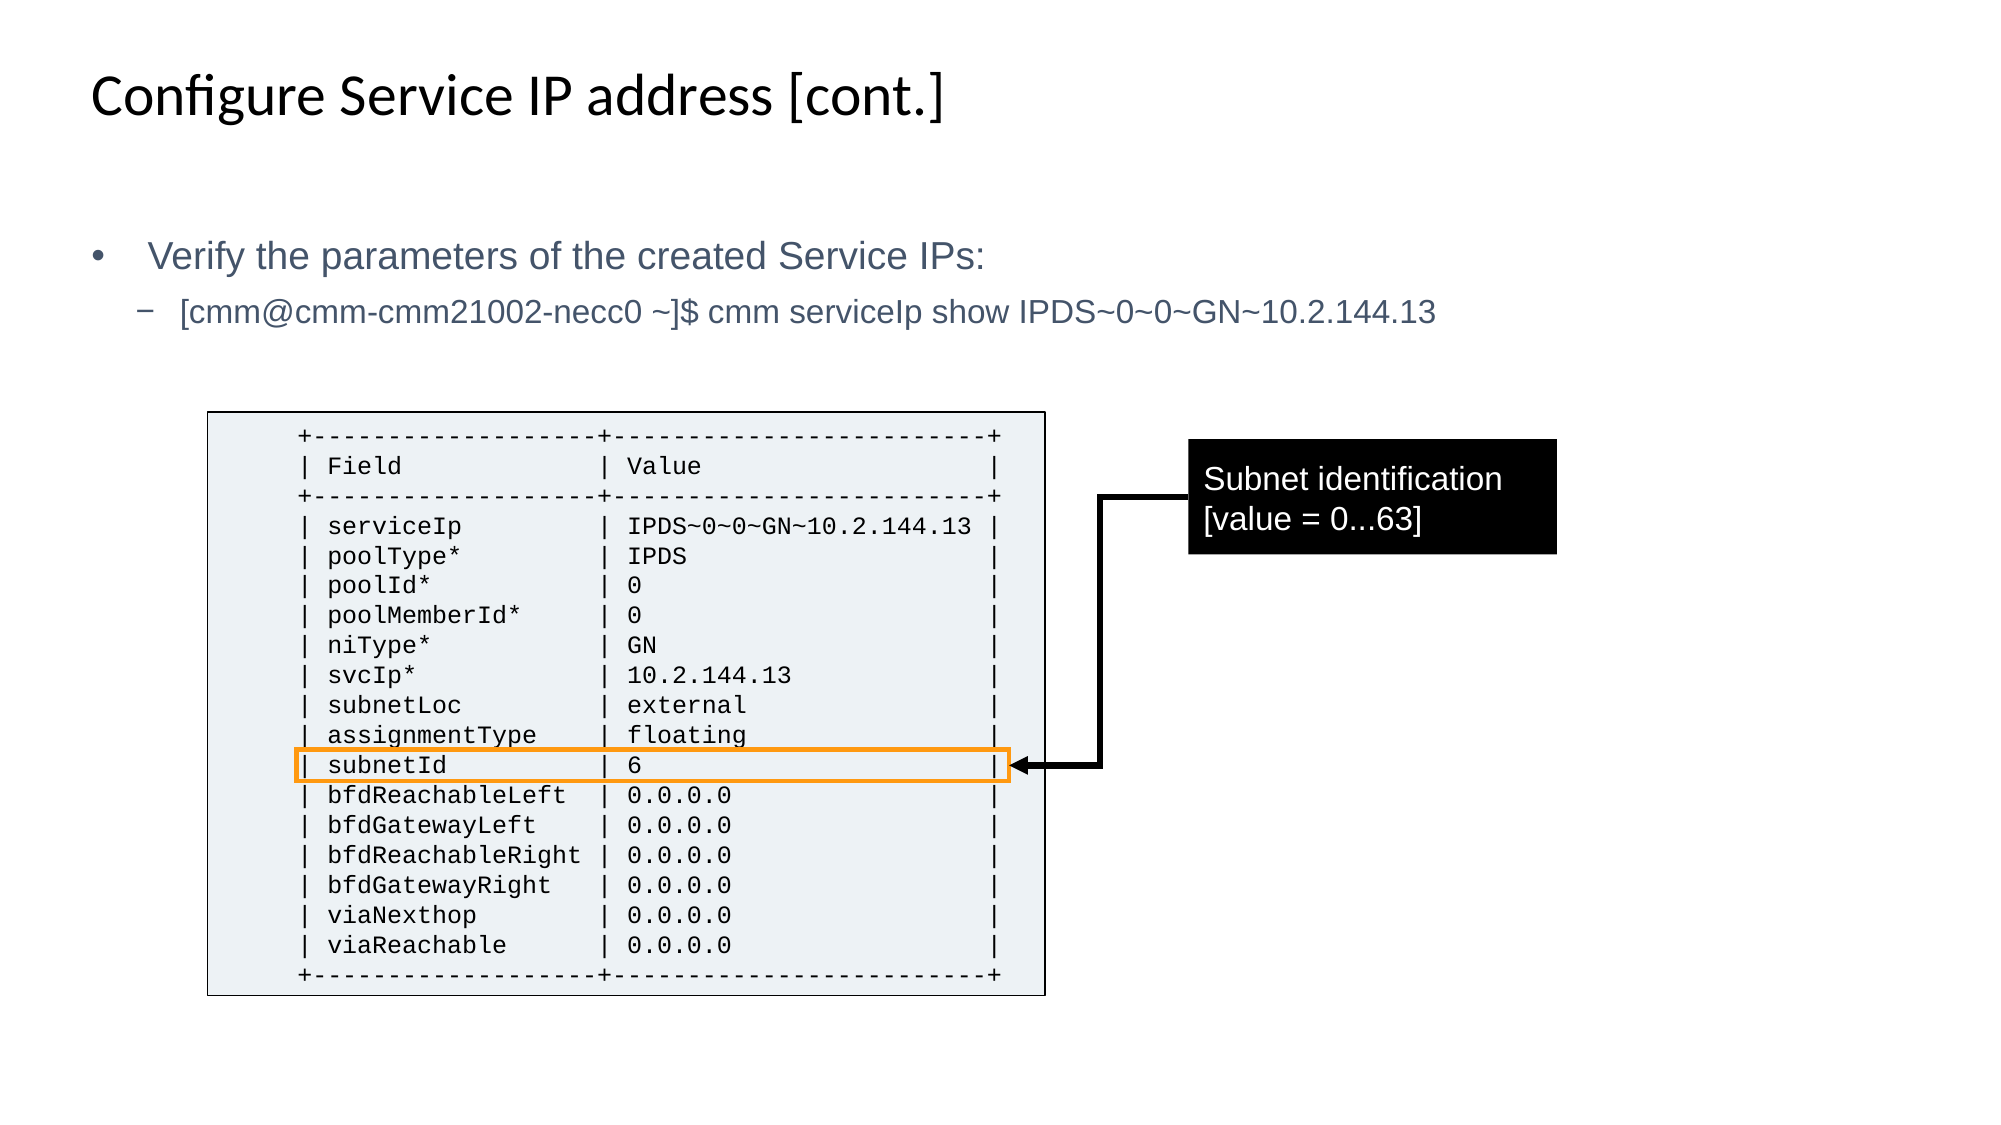

Slide excluded from Table of Contents
# Configure Service IP address [cont.]
Verify the parameters of the created Service IPs:
[cmm@cmm-cmm21002-necc0 ~]$ cmm serviceIp show IPDS~0~0~GN~10.2.144.13

+-------------------+-------------------------+
| Field             | Value                   |
+-------------------+-------------------------+
| serviceIp         | IPDS~0~0~GN~10.2.144.13 |
| poolType*         | IPDS                    |
| poolId*           | 0                       |
| poolMemberId*     | 0                       |
| niType*           | GN                      |
| svcIp*            | 10.2.144.13             |
| subnetLoc         | external                |
| assignmentType    | floating                |
| subnetId          | 6                       |
| bfdReachableLeft  | 0.0.0.0                 |
| bfdGatewayLeft    | 0.0.0.0                 |
| bfdReachableRight | 0.0.0.0                 |
| bfdGatewayRight   | 0.0.0.0                 |
| viaNexthop        | 0.0.0.0                 |
| viaReachable      | 0.0.0.0                 |
+-------------------+-------------------------+
Subnet identification
[value = 0...63]